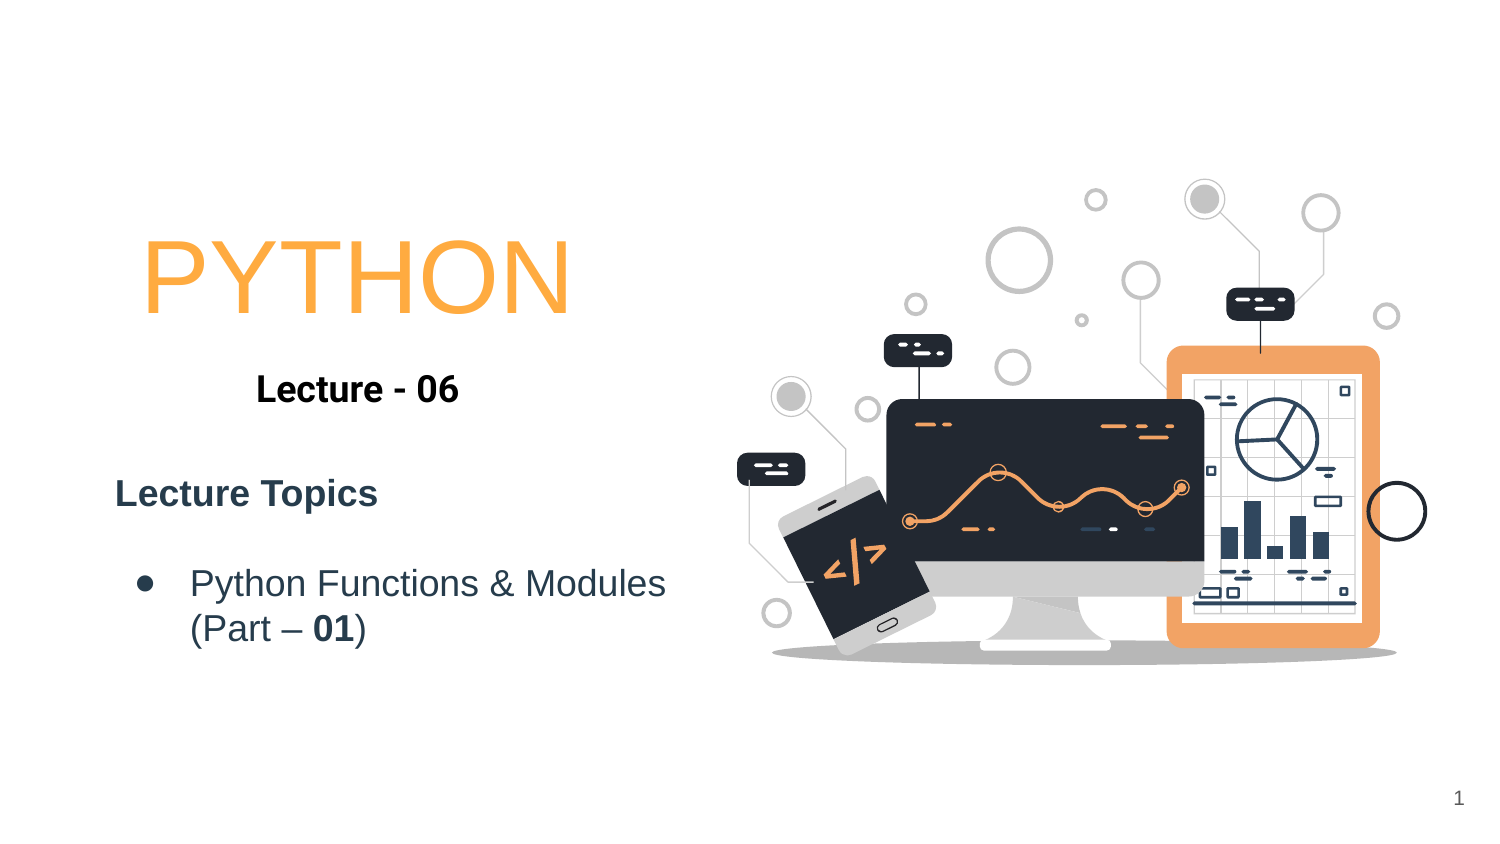

PYTHON
Lecture - 06
Lecture Topics

Python Functions & Modules
(Part – 01)
1